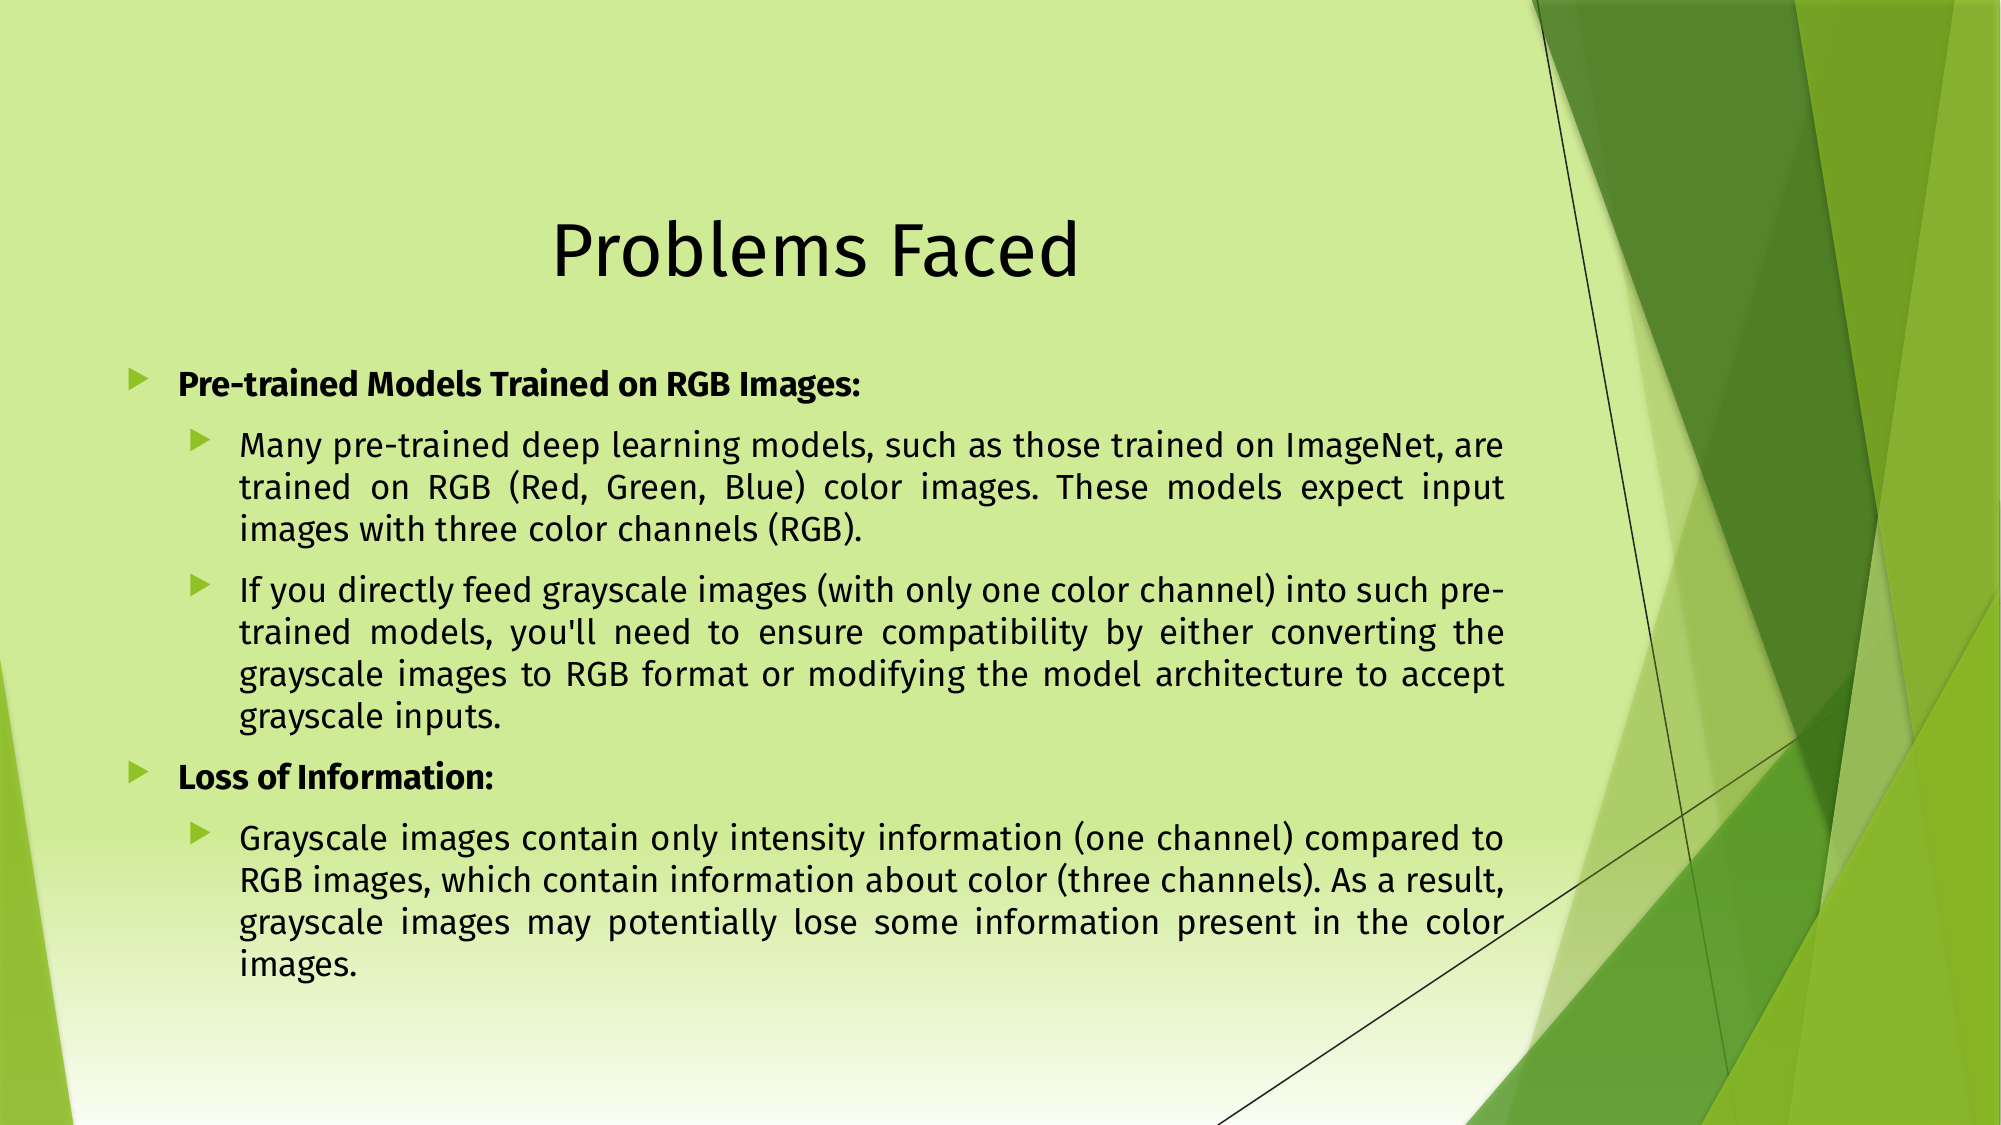

# Problems Faced
Pre-trained Models Trained on RGB Images:
Many pre-trained deep learning models, such as those trained on ImageNet, are trained on RGB (Red, Green, Blue) color images. These models expect input images with three color channels (RGB).
If you directly feed grayscale images (with only one color channel) into such pre-trained models, you'll need to ensure compatibility by either converting the grayscale images to RGB format or modifying the model architecture to accept grayscale inputs.
Loss of Information:
Grayscale images contain only intensity information (one channel) compared to RGB images, which contain information about color (three channels). As a result, grayscale images may potentially lose some information present in the color images.